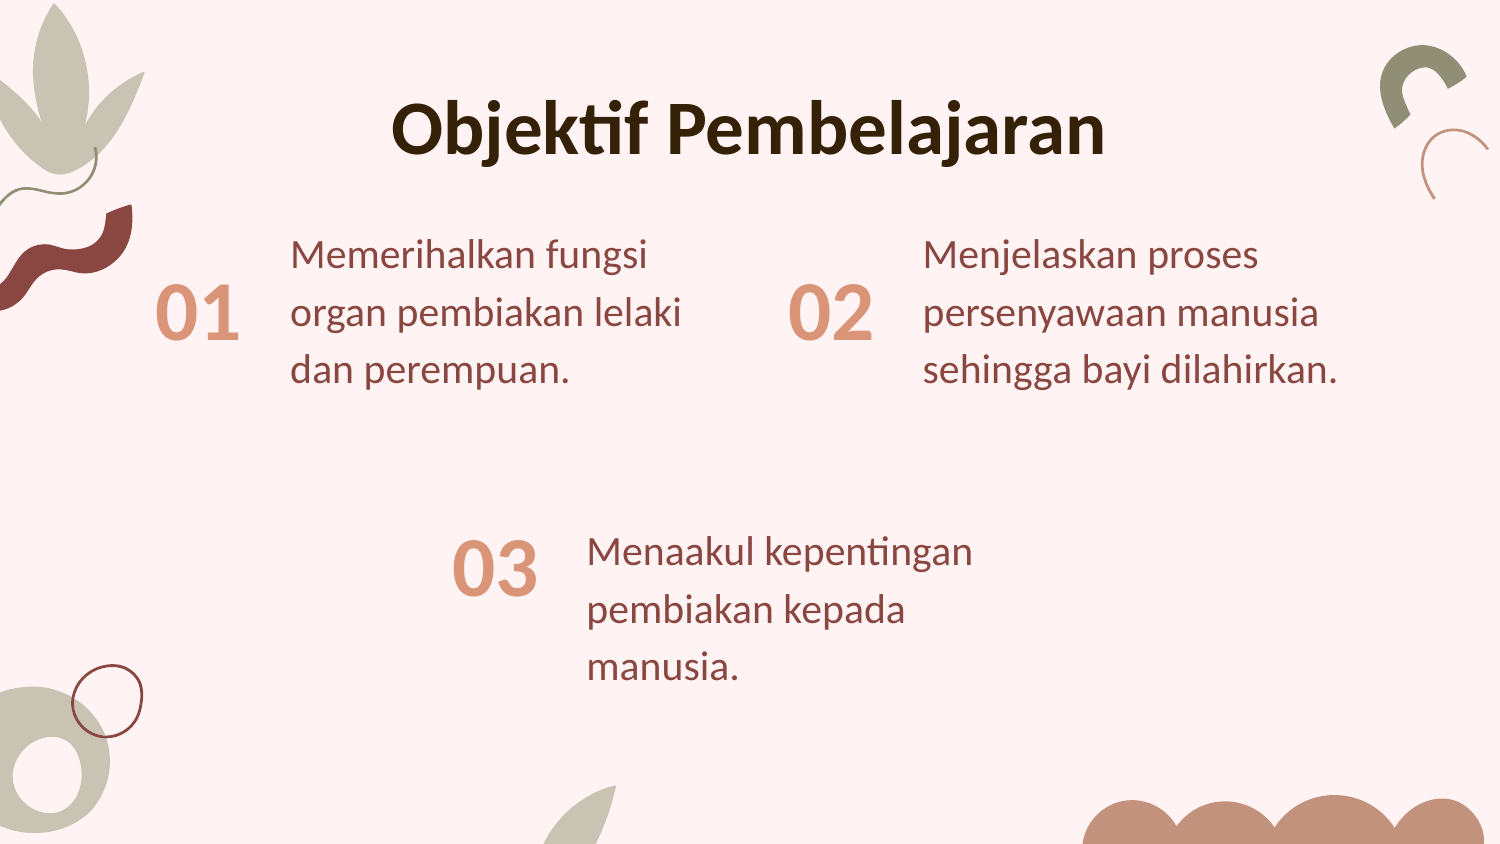

Objektif Pembelajaran
01
# Memerihalkan fungsi organ pembiakan lelaki dan perempuan.
02
Menjelaskan proses persenyawaan manusia sehingga bayi dilahirkan.
03
Menaakul kepentingan pembiakan kepada manusia.